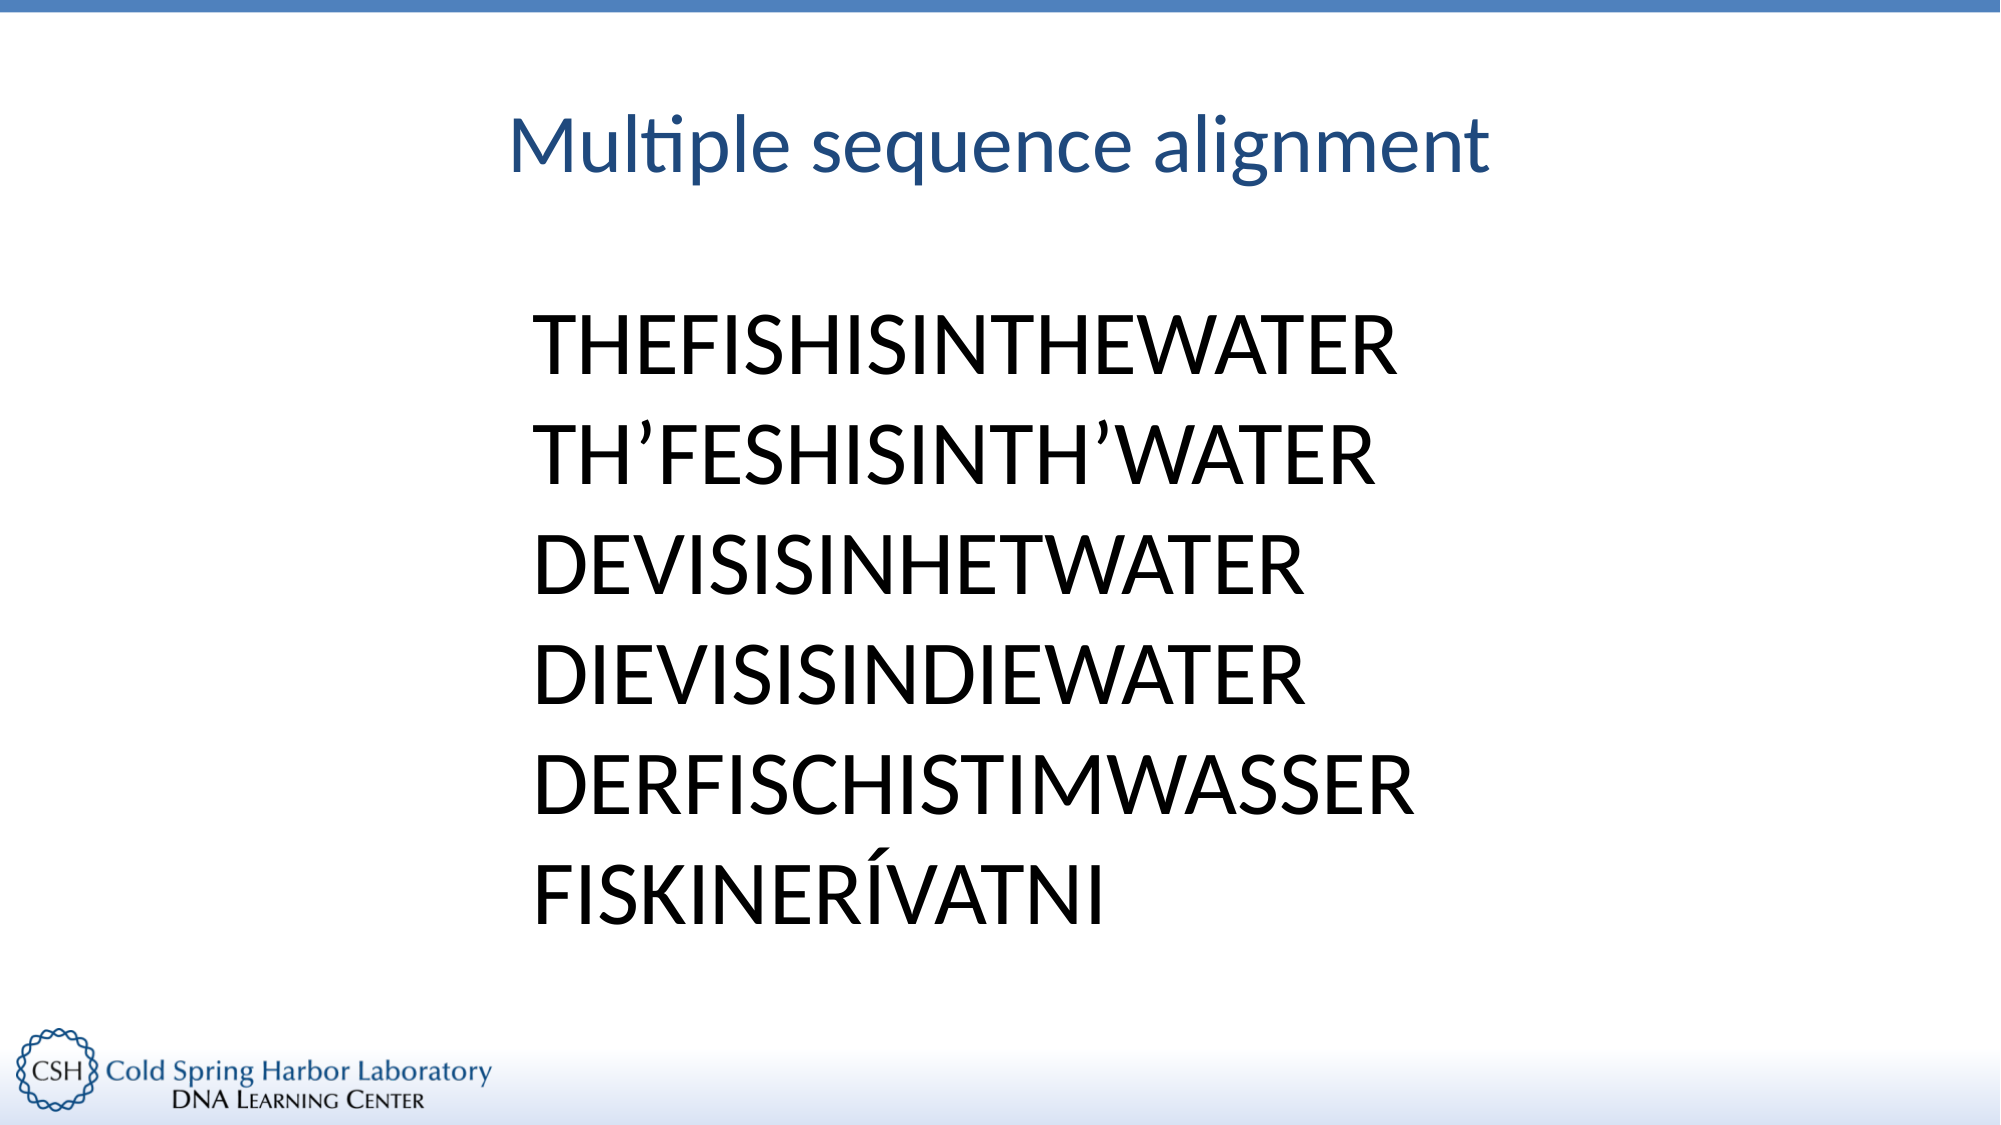

# Multiple sequence alignment
THEFISHISINTHEWATER
TH’FESHISINTH’WATER
DEVISISINHETWATER
DIEVISISINDIEWATER
DERFISCHISTIMWASSER
FISKINERÍVATNI